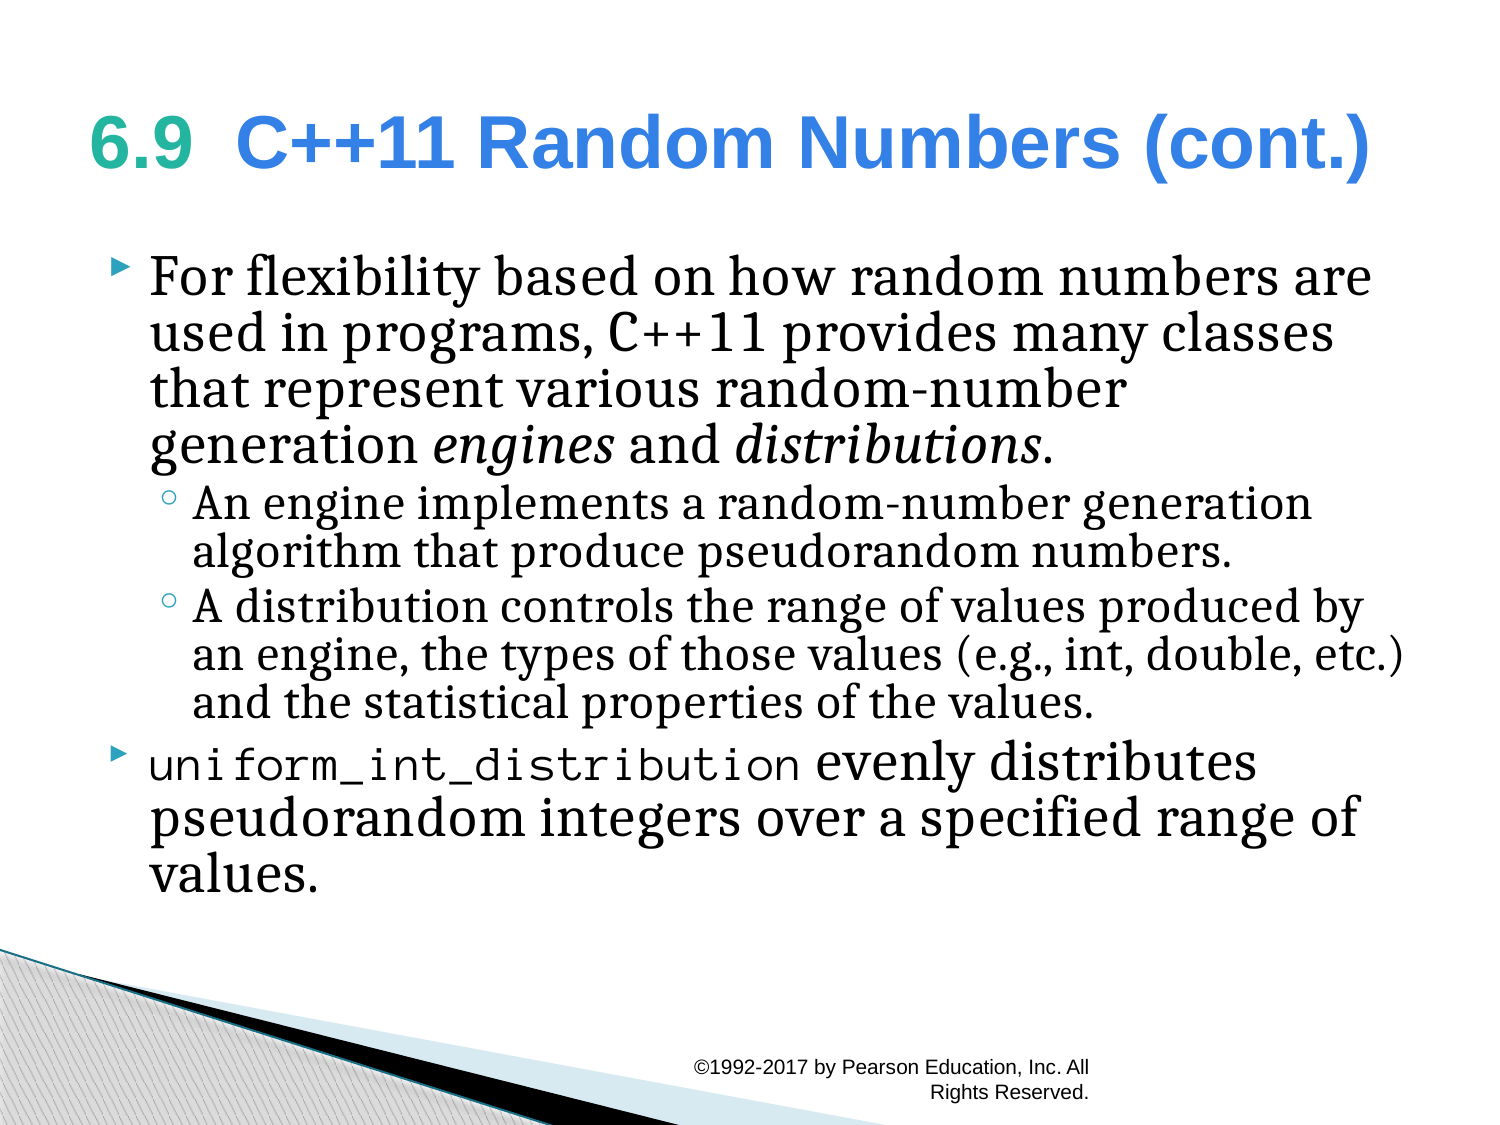

# 6.9  C++11 Random Numbers (cont.)
For flexibility based on how random numbers are used in programs, C++11 provides many classes that represent various random-number generation engines and distributions.
An engine implements a random-number generation algorithm that produce pseudorandom numbers.
A distribution controls the range of values produced by an engine, the types of those values (e.g., int, double, etc.) and the statistical properties of the values.
uniform_int_distribution evenly distributes pseudorandom integers over a specified range of values.
©1992-2017 by Pearson Education, Inc. All Rights Reserved.